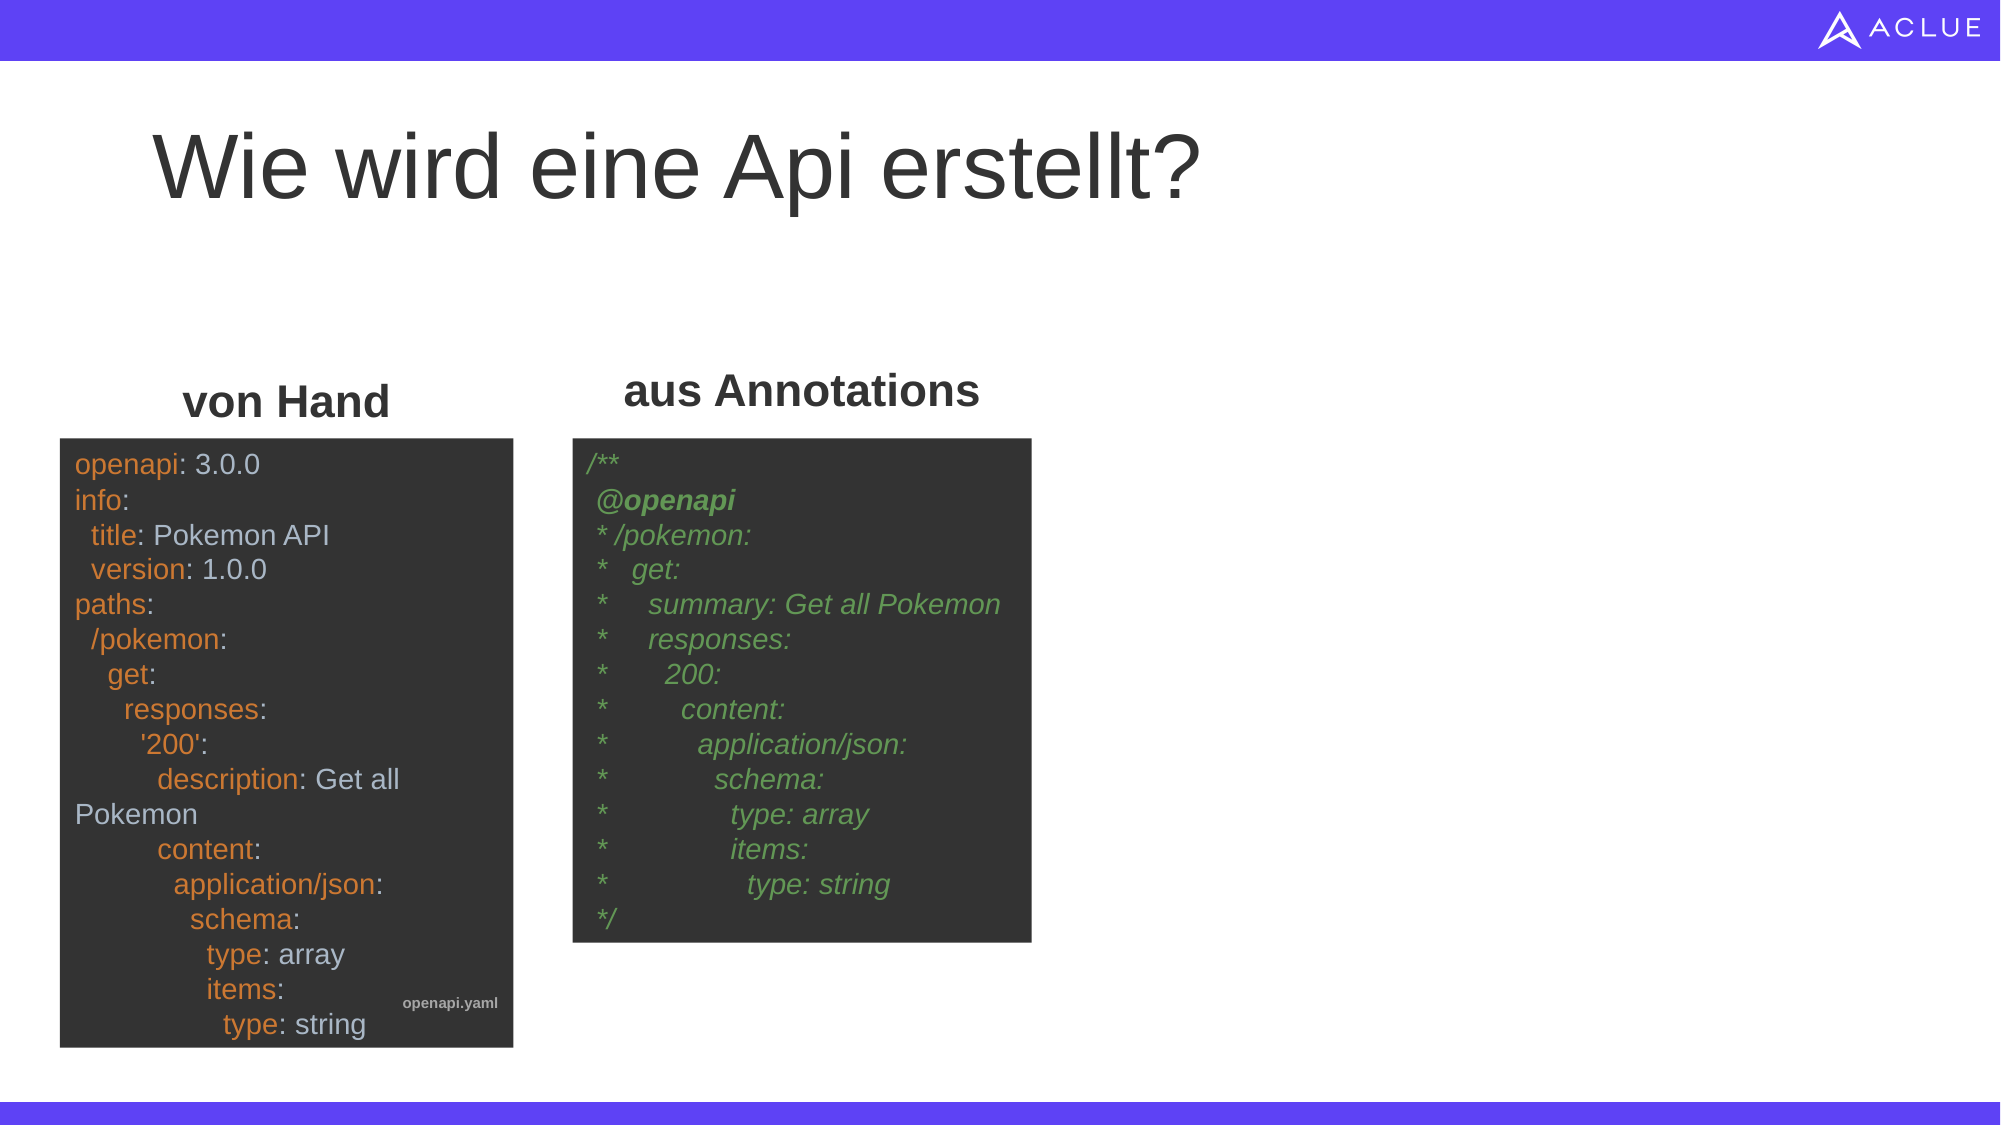

# Wie wird eine Api erstellt?
aus Annotations
von Hand
openapi: 3.0.0
info:
  title: Pokemon API
  version: 1.0.0
paths:
  /pokemon:
    get:
      responses:
        '200':
          description: Get all Pokemon
          content:
            application/json:
              schema:
                type: array
                items:
                  type: string
/**
 @openapi
 * /pokemon:
 *   get:
 *     summary: Get all Pokemon
 *     responses:
 *       200:
 *         content:
 *           application/json:
 *             schema:
 *               type: array
 *               items:
 *                 type: string
 */
openapi.yaml